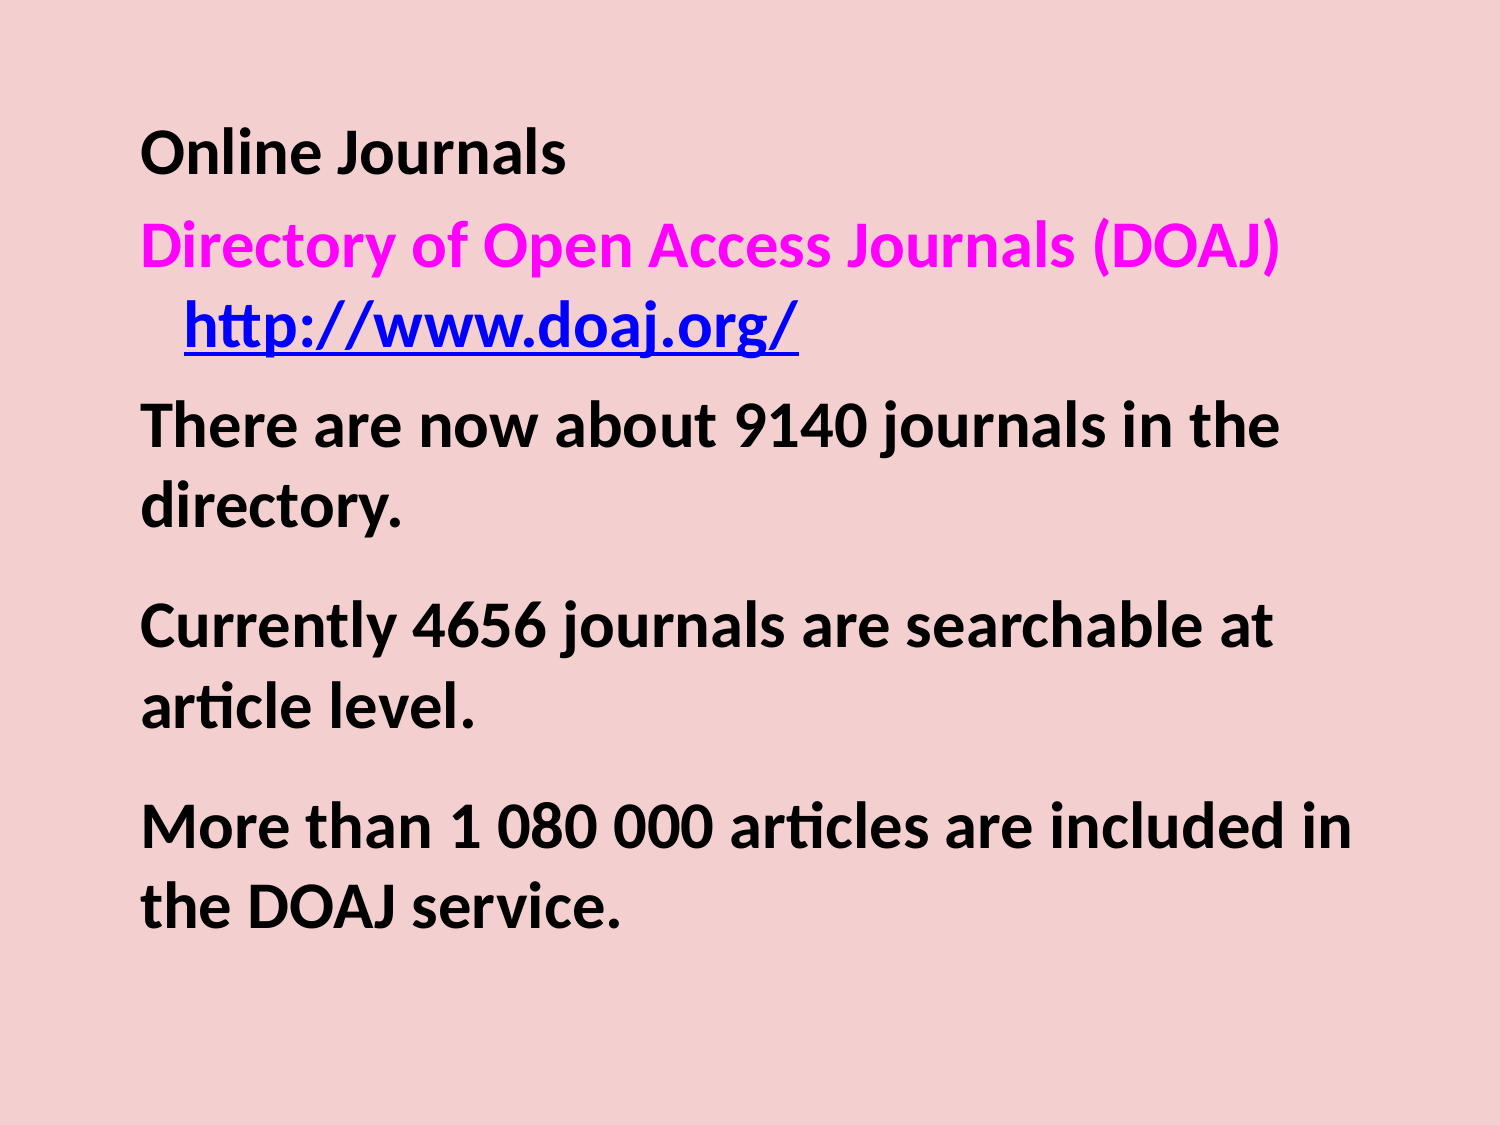

Online Journals
Directory of Open Access Journals (DOAJ) http://www.doaj.org/
There are now about 9140 journals in the directory.
Currently 4656 journals are searchable at article level.
More than 1 080 000 articles are included in the DOAJ service.